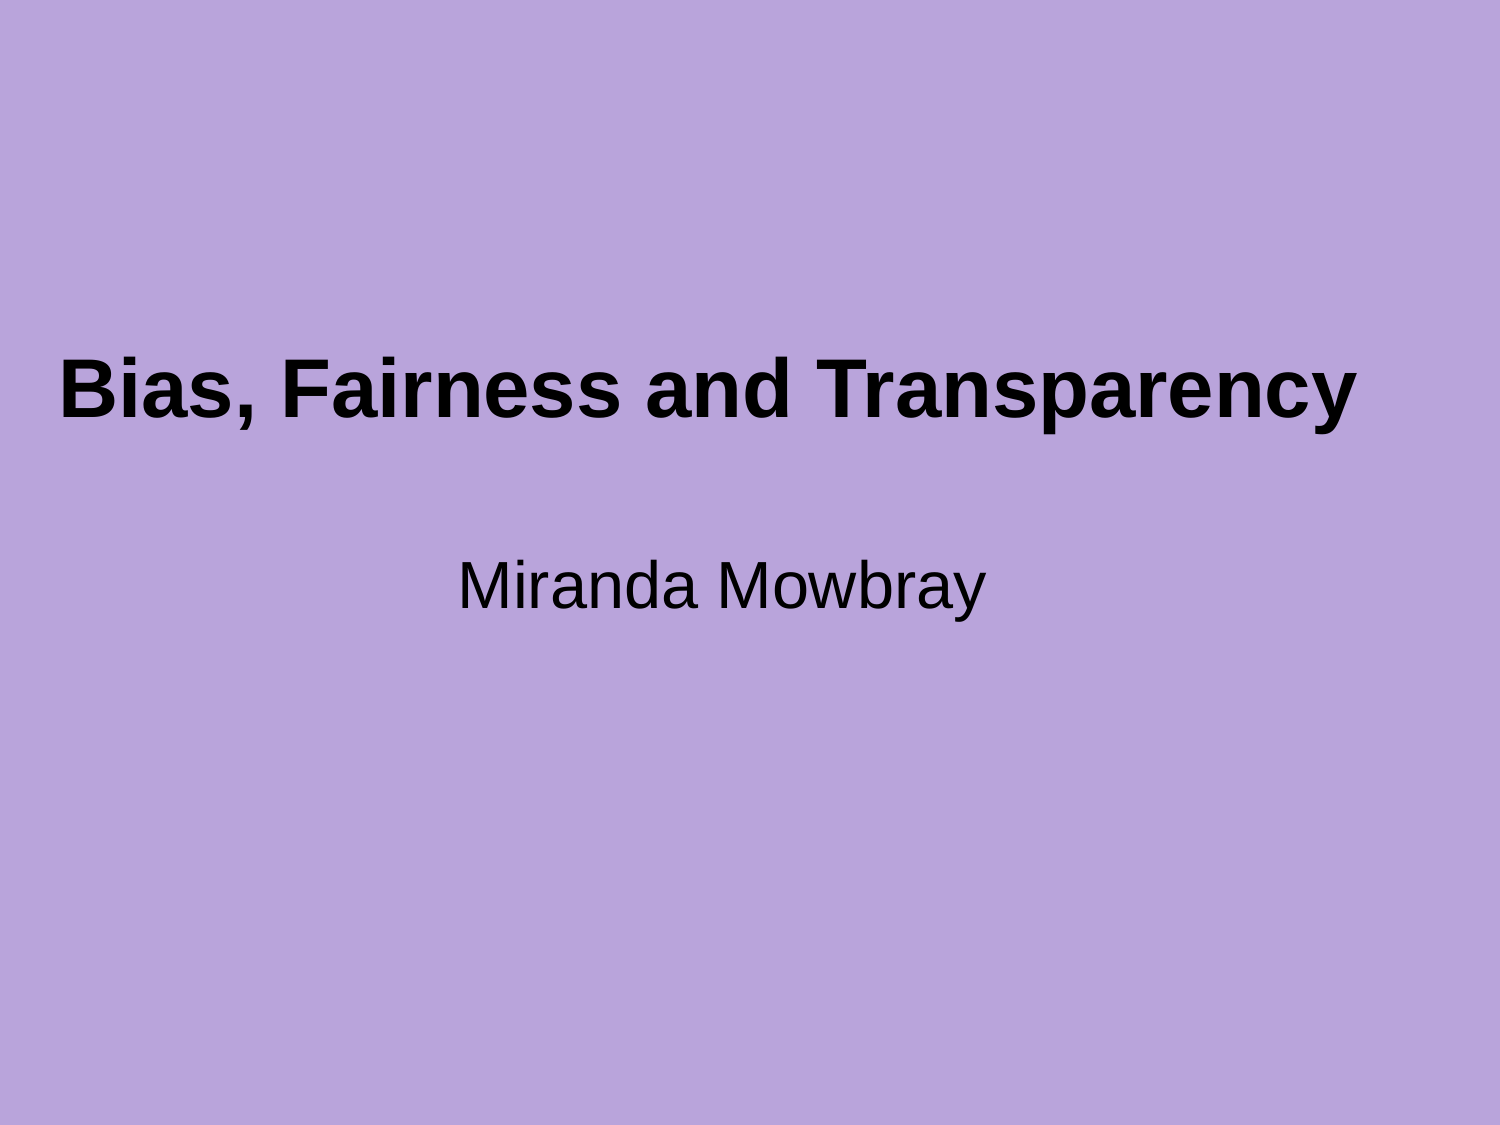

# Bias, Fairness and Transparency
Miranda Mowbray